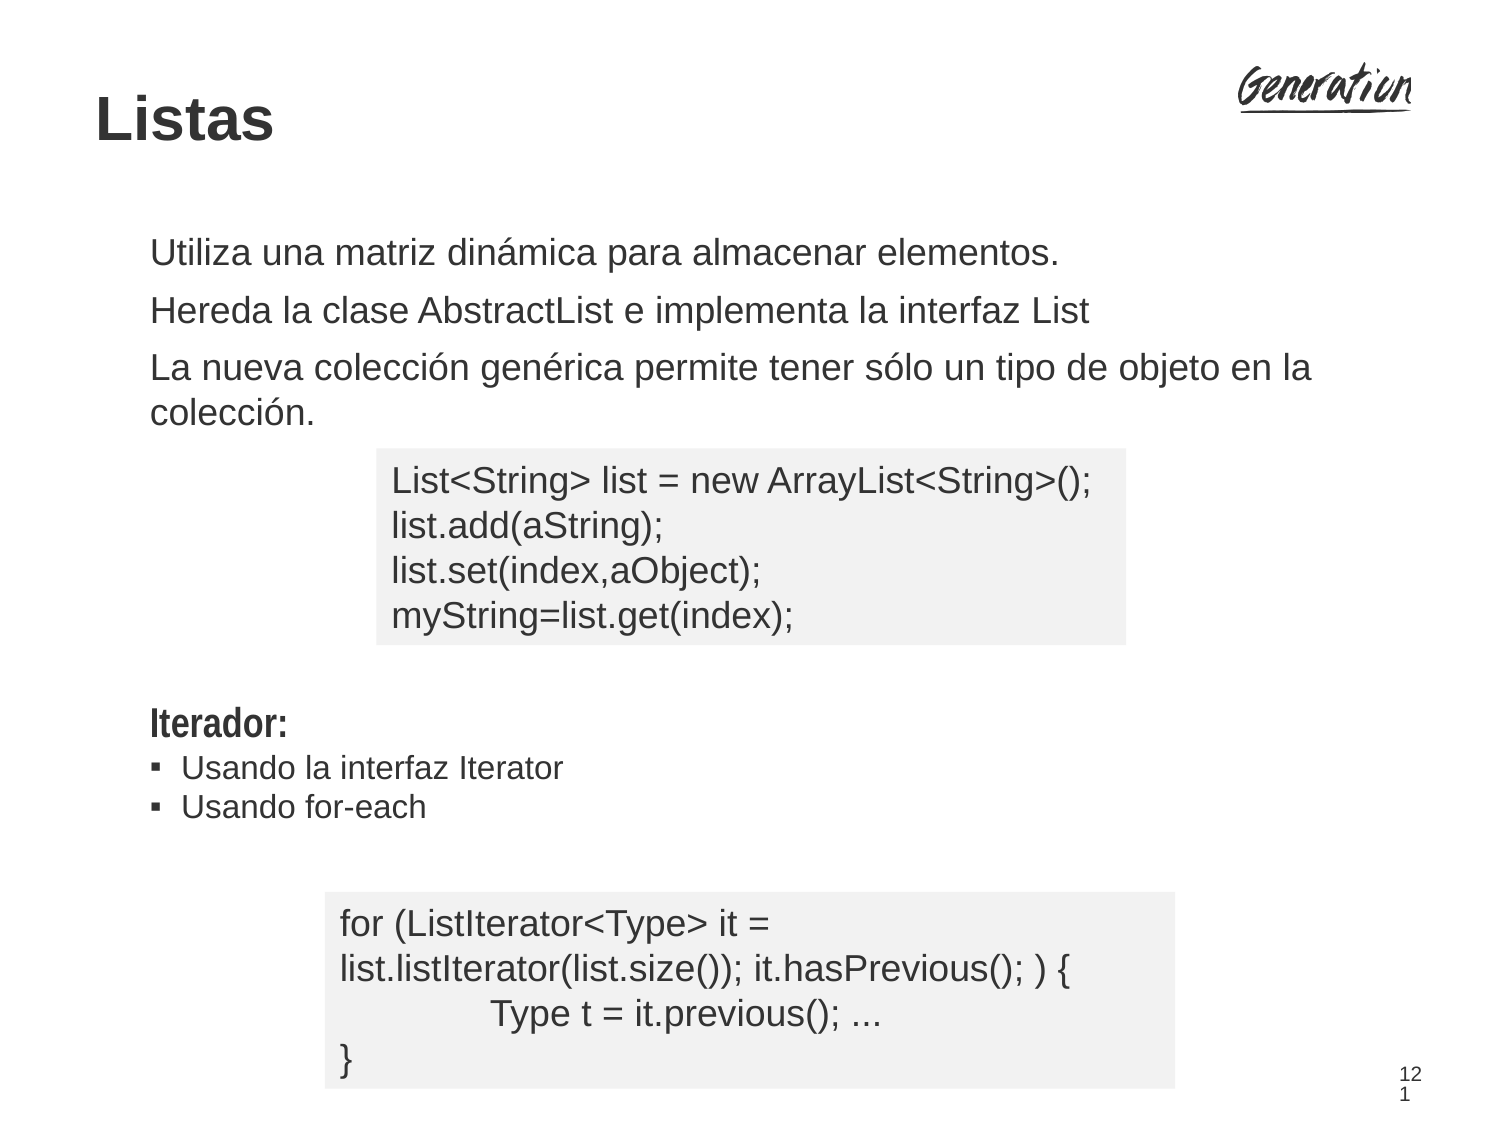

Listas
Utiliza una matriz dinámica para almacenar elementos.
Hereda la clase AbstractList e implementa la interfaz List
La nueva colección genérica permite tener sólo un tipo de objeto en la colección.

Iterador:
Usando la interfaz Iterator
Usando for-each
List<String> list = new ArrayList<String>();
list.add(aString);
list.set(index,aObject);     myString=list.get(index);
for (ListIterator<Type> it = list.listIterator(list.size()); it.hasPrevious(); ) {
	Type t = it.previous(); ...
}